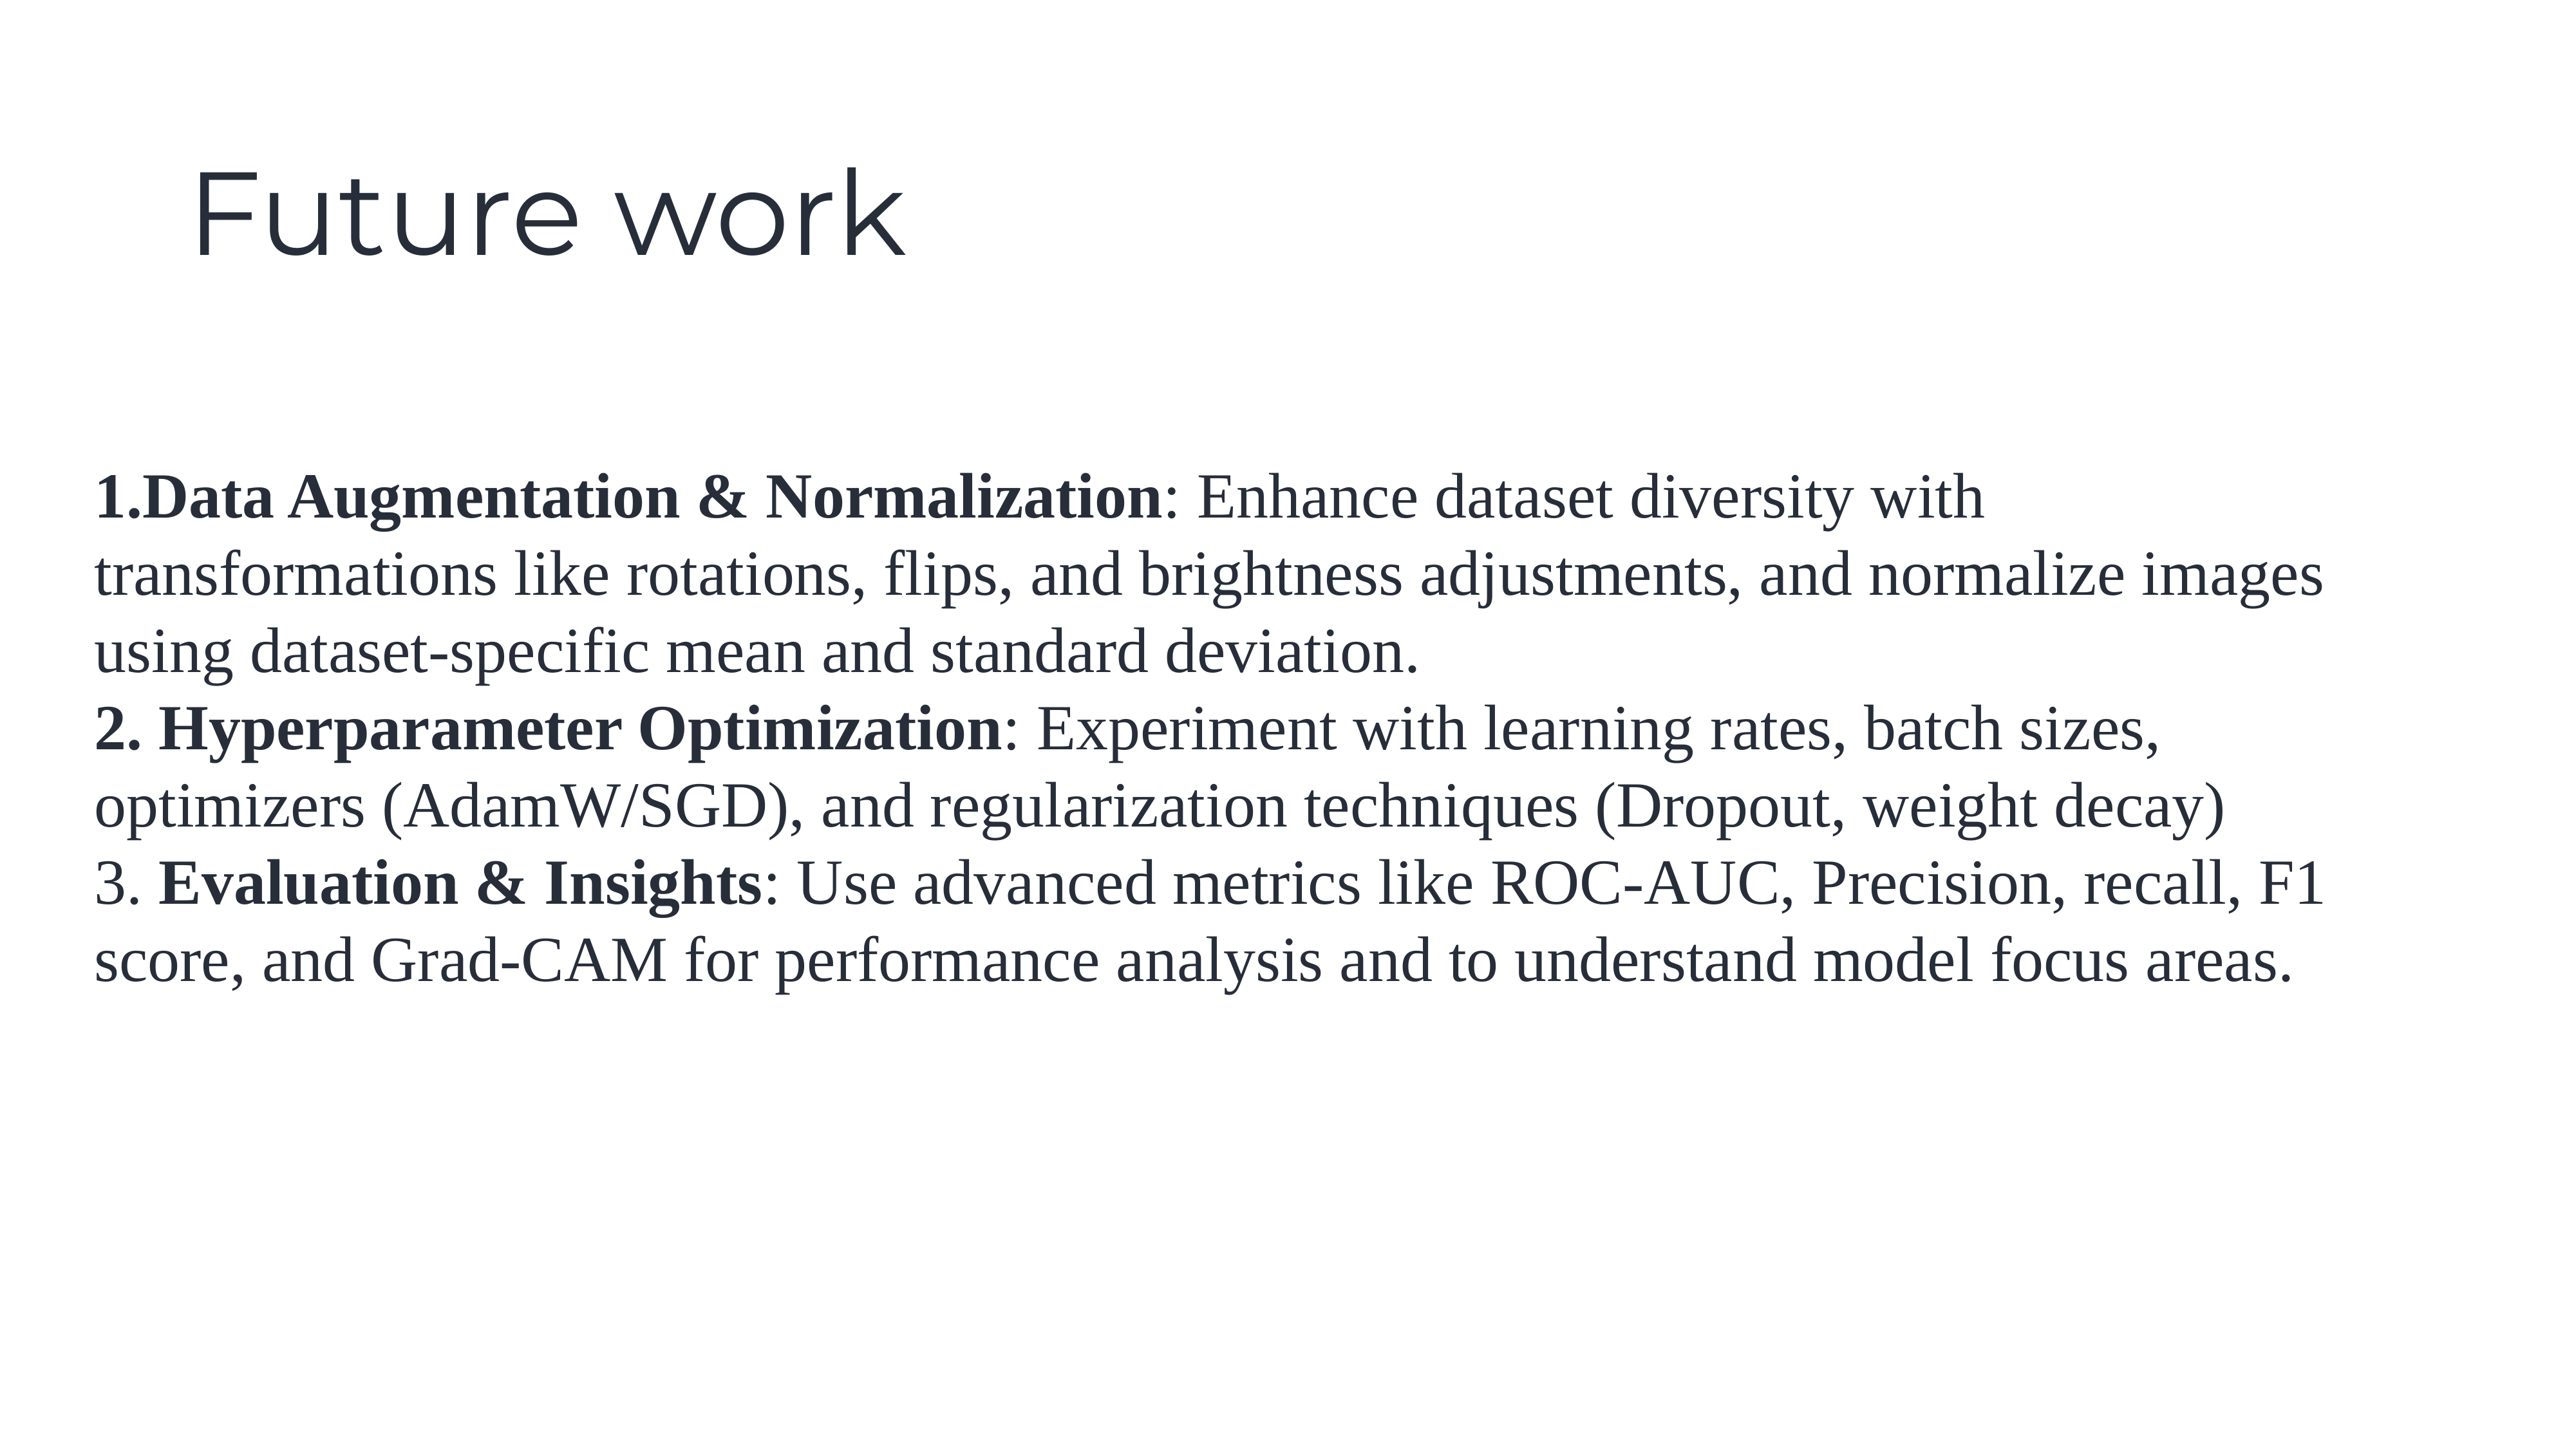

# Future work

Data Augmentation & Normalization: Enhance dataset diversity with transformations like rotations, flips, and brightness adjustments, and normalize images using dataset-specific mean and standard deviation.
2. Hyperparameter Optimization: Experiment with learning rates, batch sizes, optimizers (AdamW/SGD), and regularization techniques (Dropout, weight decay)
3. Evaluation & Insights: Use advanced metrics like ROC-AUC, Precision, recall, F1 score, and Grad-CAM for performance analysis and to understand model focus areas.